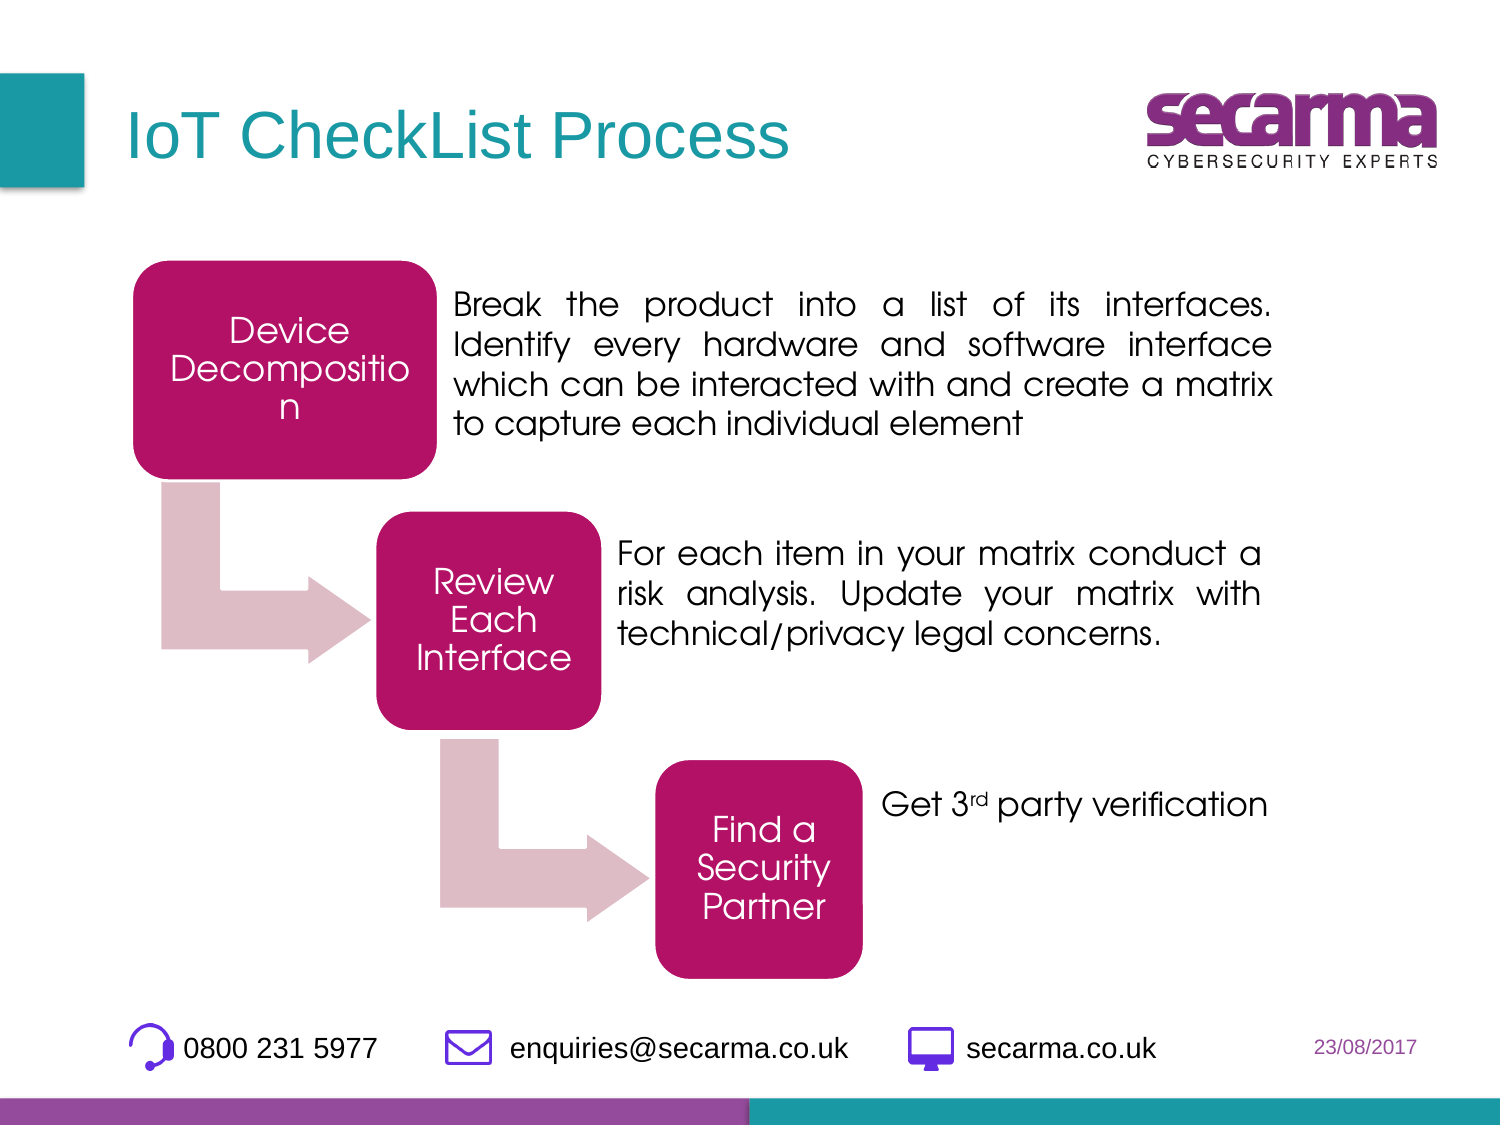

# IoT CheckList Process
Device Decomposition
Review Each Interface

Find a Security Partner
Break the product into a list of its interfaces. Identify every hardware and software interface which can be interacted with and create a matrix to capture each individual element
For each item in your matrix conduct a risk analysis. Update your matrix with technical/privacy legal concerns.
Get 3rd party verification
       0800 231 5977                enquiries@secarma.co.uk	           secarma.co.uk
23/08/2017